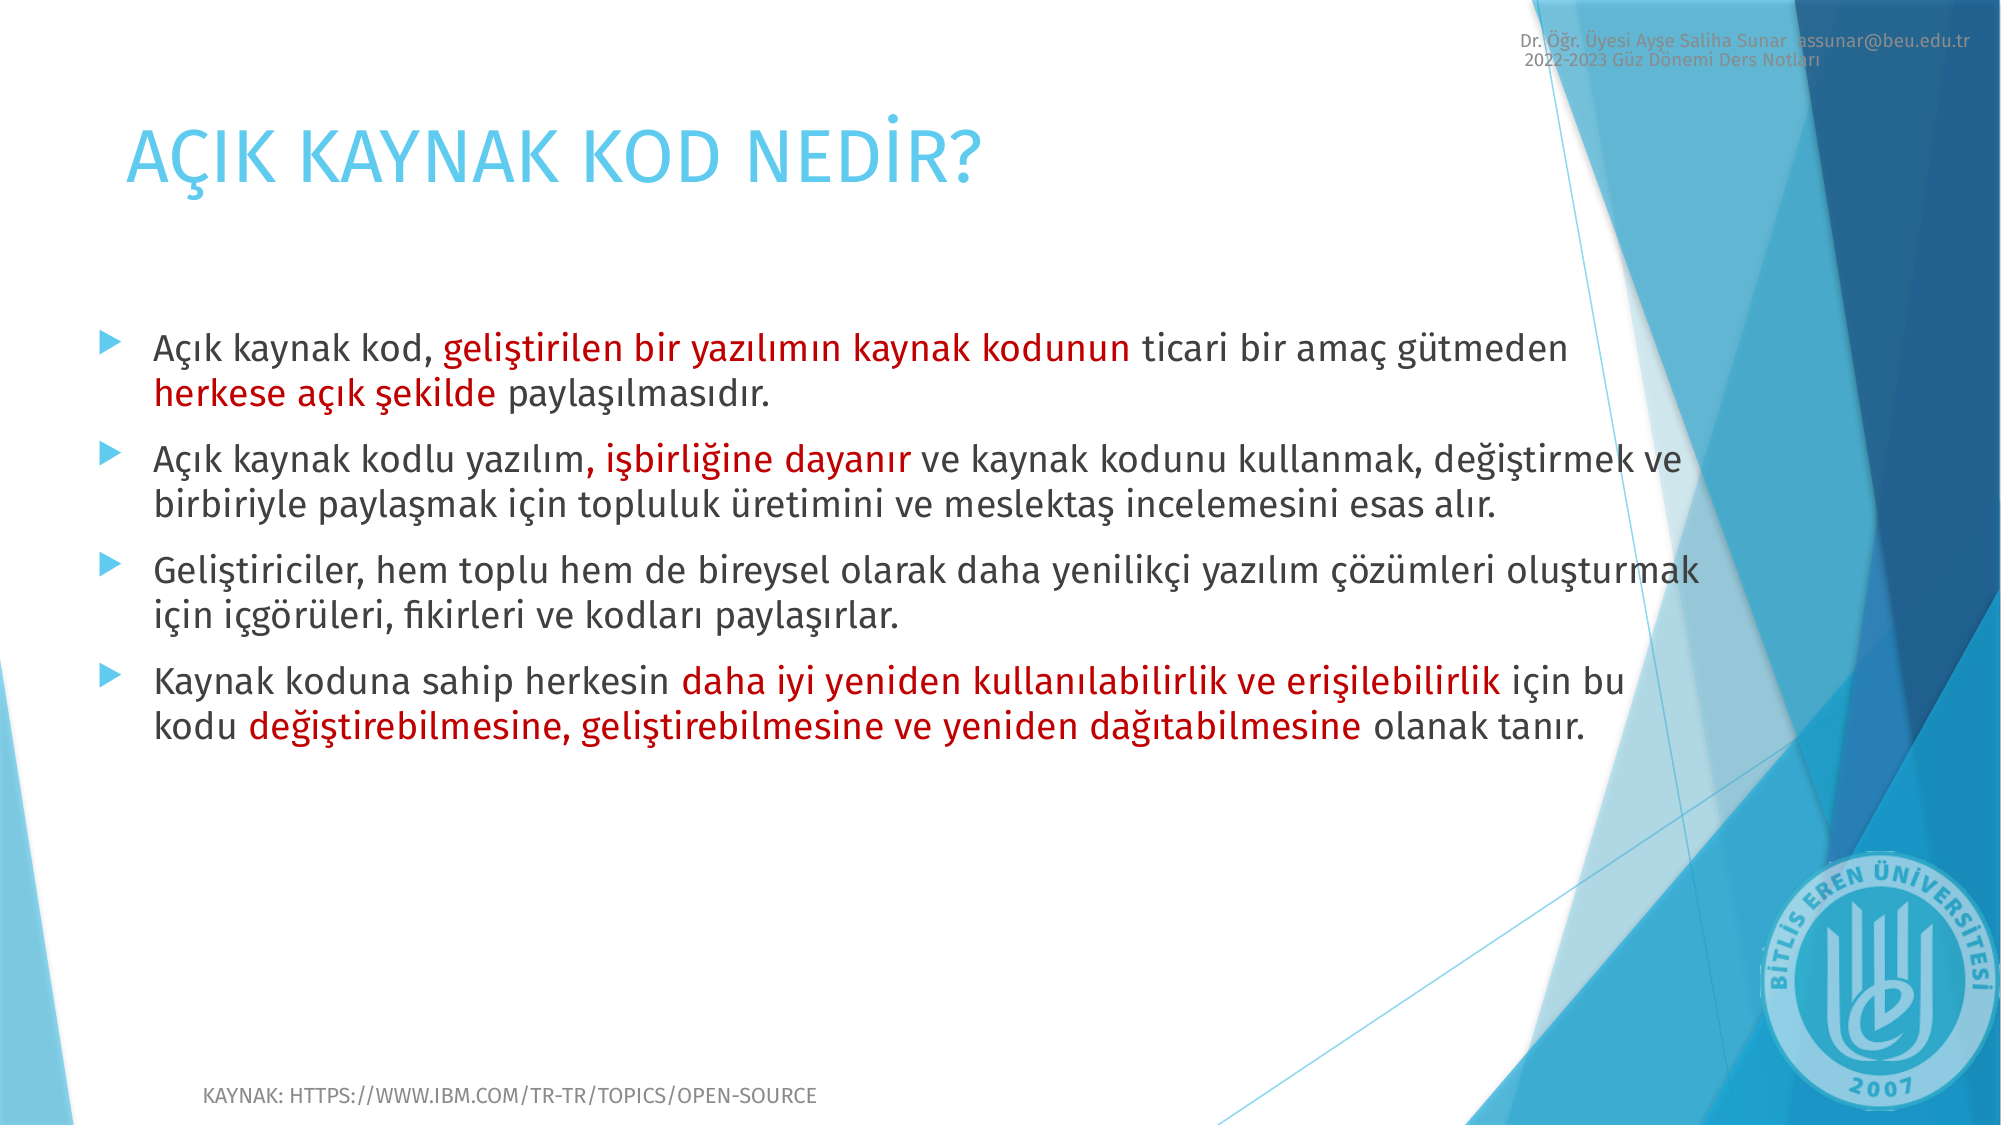

Dr. Öğr. Üyesi Ayşe Saliha Sunar  assunar@beu.edu.tr  2022-2023 Güz Dönemi Ders Notları
# AÇIK KAYNAK KOD NEDİR?
Açık kaynak kod, geliştirilen bir yazılımın kaynak kodunun ticari bir amaç gütmeden herkese açık şekilde paylaşılmasıdır.
Açık kaynak kodlu yazılım, işbirliğine dayanır ve kaynak kodunu kullanmak, değiştirmek ve birbiriyle paylaşmak için topluluk üretimini ve meslektaş incelemesini esas alır.
Geliştiriciler, hem toplu hem de bireysel olarak daha yenilikçi yazılım çözümleri oluşturmak için içgörüleri, fikirleri ve kodları paylaşırlar.
Kaynak koduna sahip herkesin daha iyi yeniden kullanılabilirlik ve erişilebilirlik için bu kodu değiştirebilmesine, geliştirebilmesine ve yeniden dağıtabilmesine olanak tanır.
Kaynak: https://www.ibm.com/tr-tr/topics/open-source